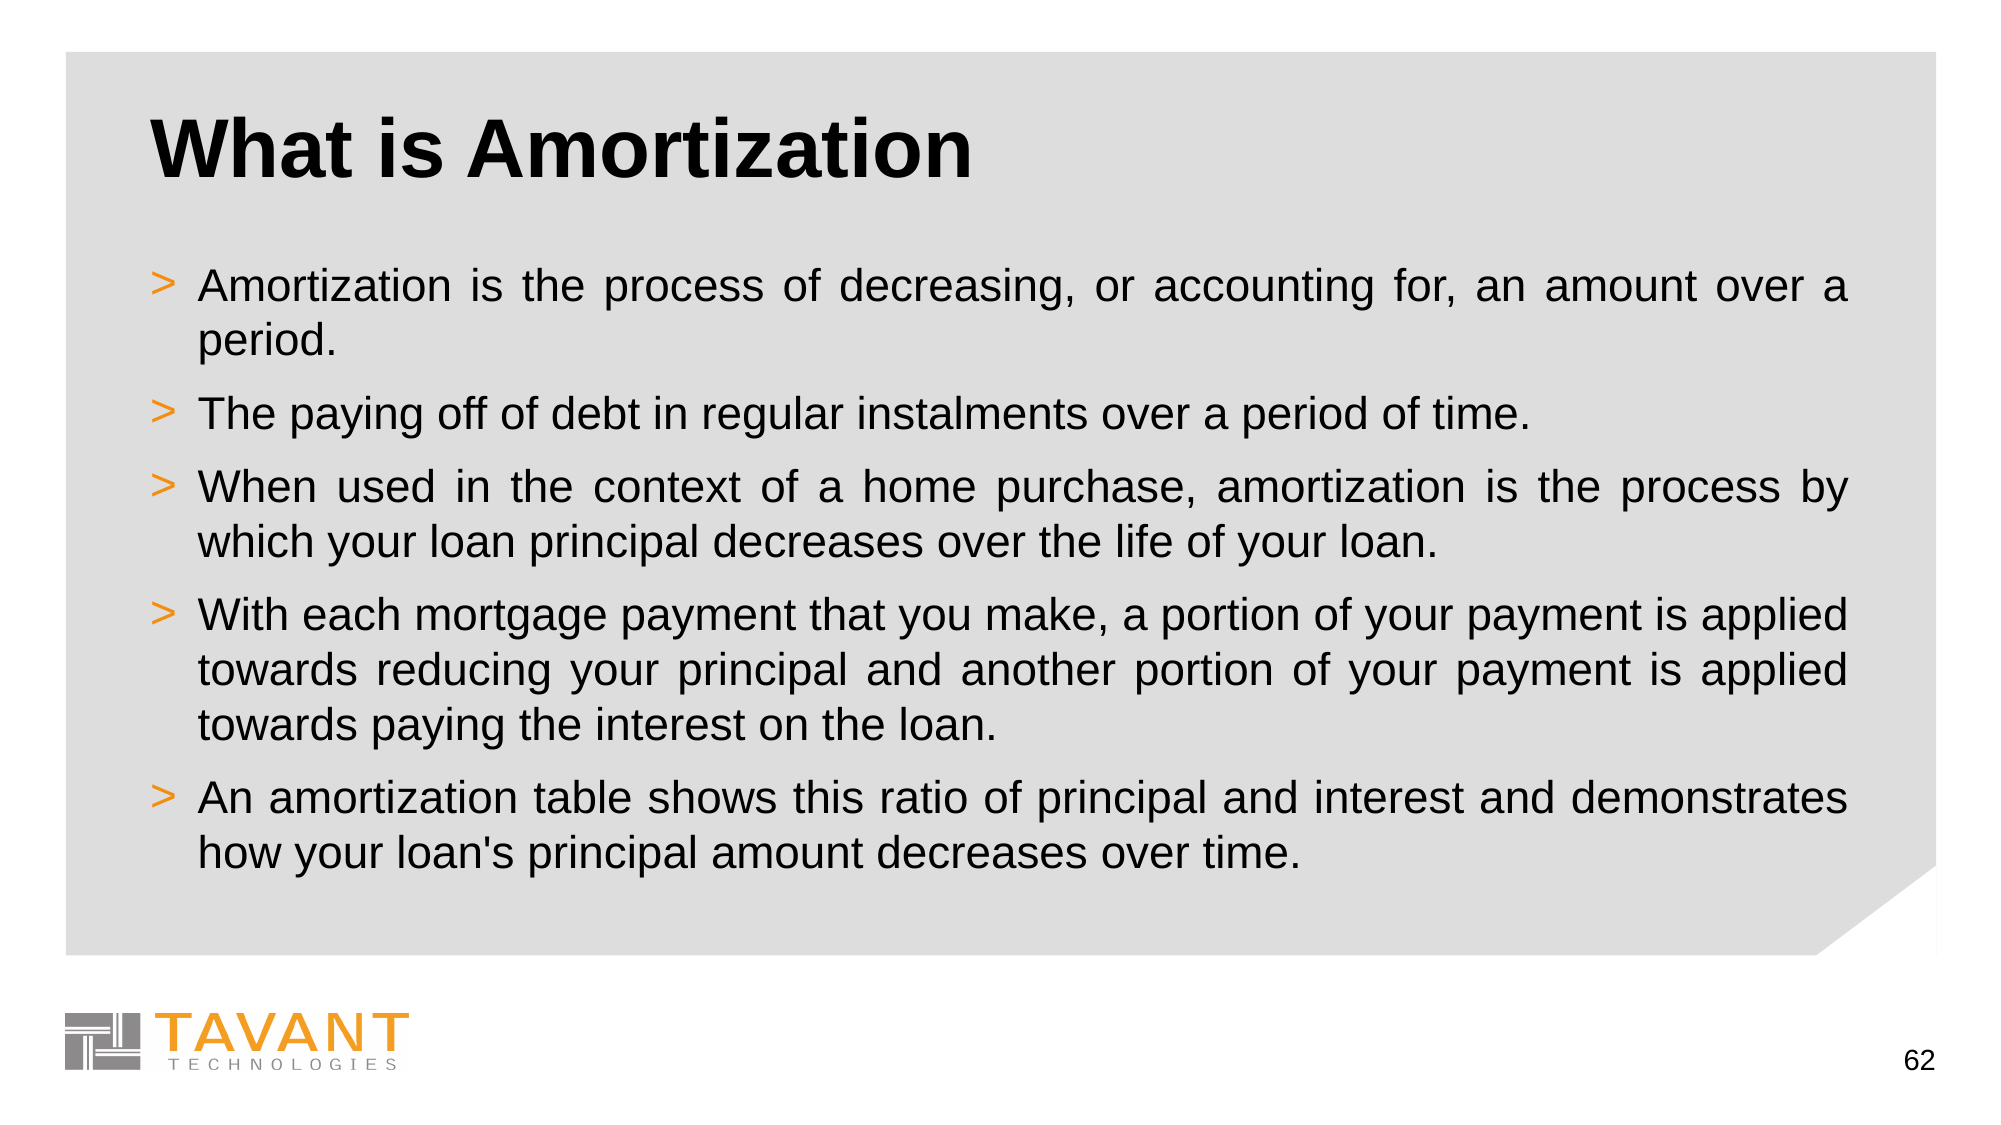

# What is Amortization
Amortization is the process of decreasing, or accounting for, an amount over a period.
The paying off of debt in regular instalments over a period of time.
When used in the context of a home purchase, amortization is the process by which your loan principal decreases over the life of your loan.
With each mortgage payment that you make, a portion of your payment is applied towards reducing your principal and another portion of your payment is applied towards paying the interest on the loan.
An amortization table shows this ratio of principal and interest and demonstrates how your loan's principal amount decreases over time.
62